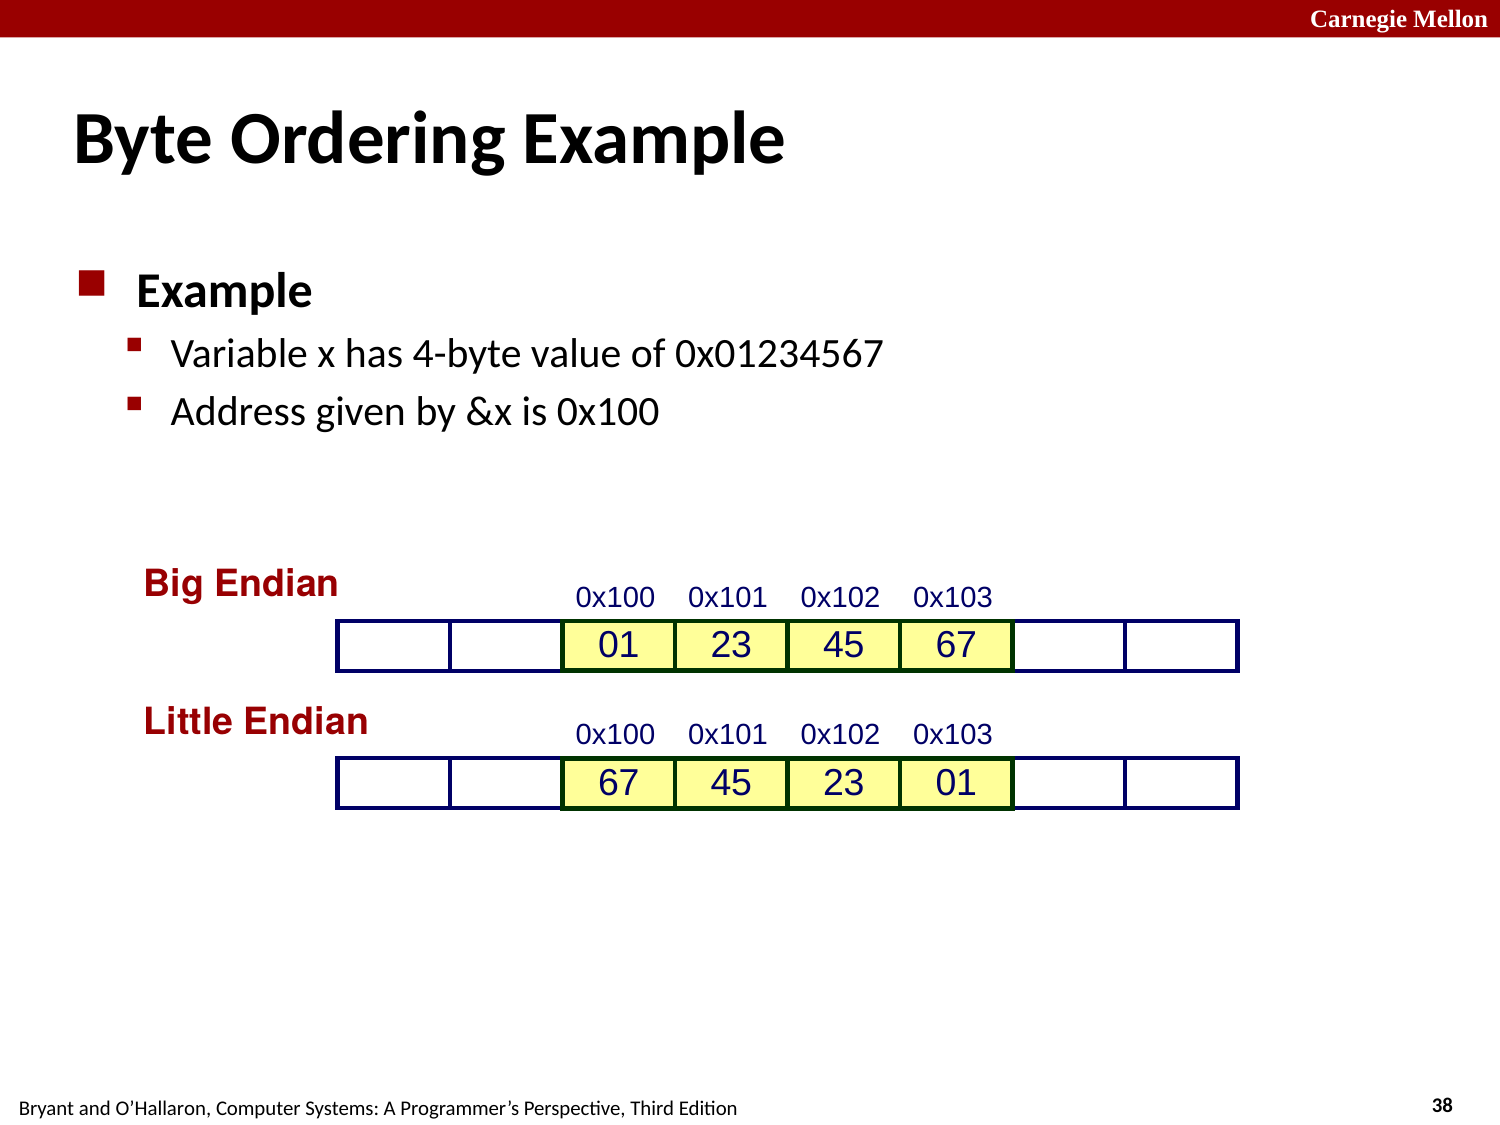

# Byte Ordering Example
Example
Variable x has 4-byte value of 0x01234567
Address given by &x is 0x100
Big Endian

0x100

0x101

0x102

0x103
01

23

45

67

01

23

45

67

Little Endian

0x100

0x101

0x102

0x103
67

45

23

01

67

45

23

01